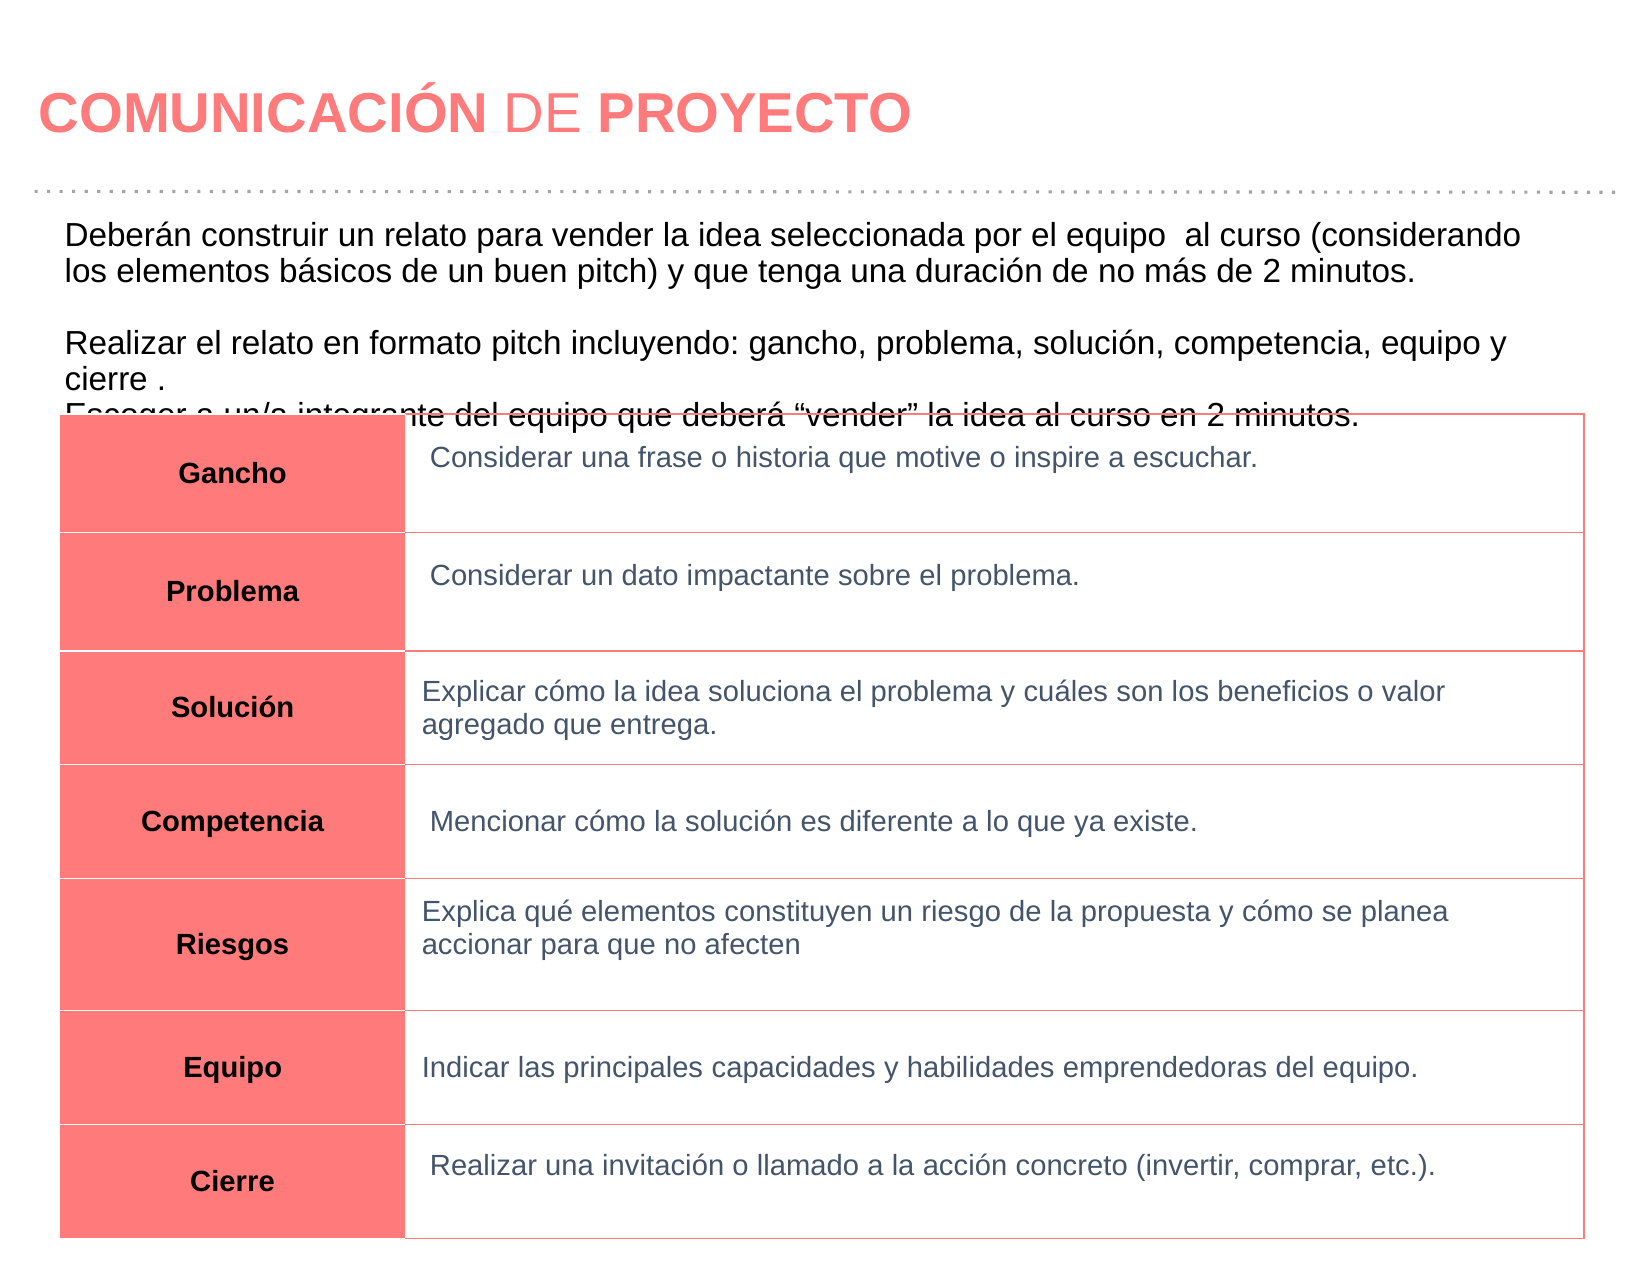

COMUNICACIÓN DE PROYECTO
Deberán construir un relato para vender la idea seleccionada por el equipo  al curso (considerando los elementos básicos de un buen pitch) y que tenga una duración de no más de 2 minutos.

Realizar el relato en formato pitch incluyendo: gancho, problema, solución, competencia, equipo y cierre .
Escoger a un/a integrante del equipo que deberá “vender” la idea al curso en 2 minutos.

| Gancho | Considerar una frase o historia que motive o inspire a escuchar. |
| --- | --- |
| Problema | Considerar un dato impactante sobre el problema. |
| Solución | Explicar cómo la idea soluciona el problema y cuáles son los beneficios o valor agregado que entrega. |
| Competencia | Mencionar cómo la solución es diferente a lo que ya existe. |
| Riesgos | Explica qué elementos constituyen un riesgo de la propuesta y cómo se planea accionar para que no afecten |
| Equipo | Indicar las principales capacidades y habilidades emprendedoras del equipo. |
| Cierre | Realizar una invitación o llamado a la acción concreto (invertir, comprar, etc.). |